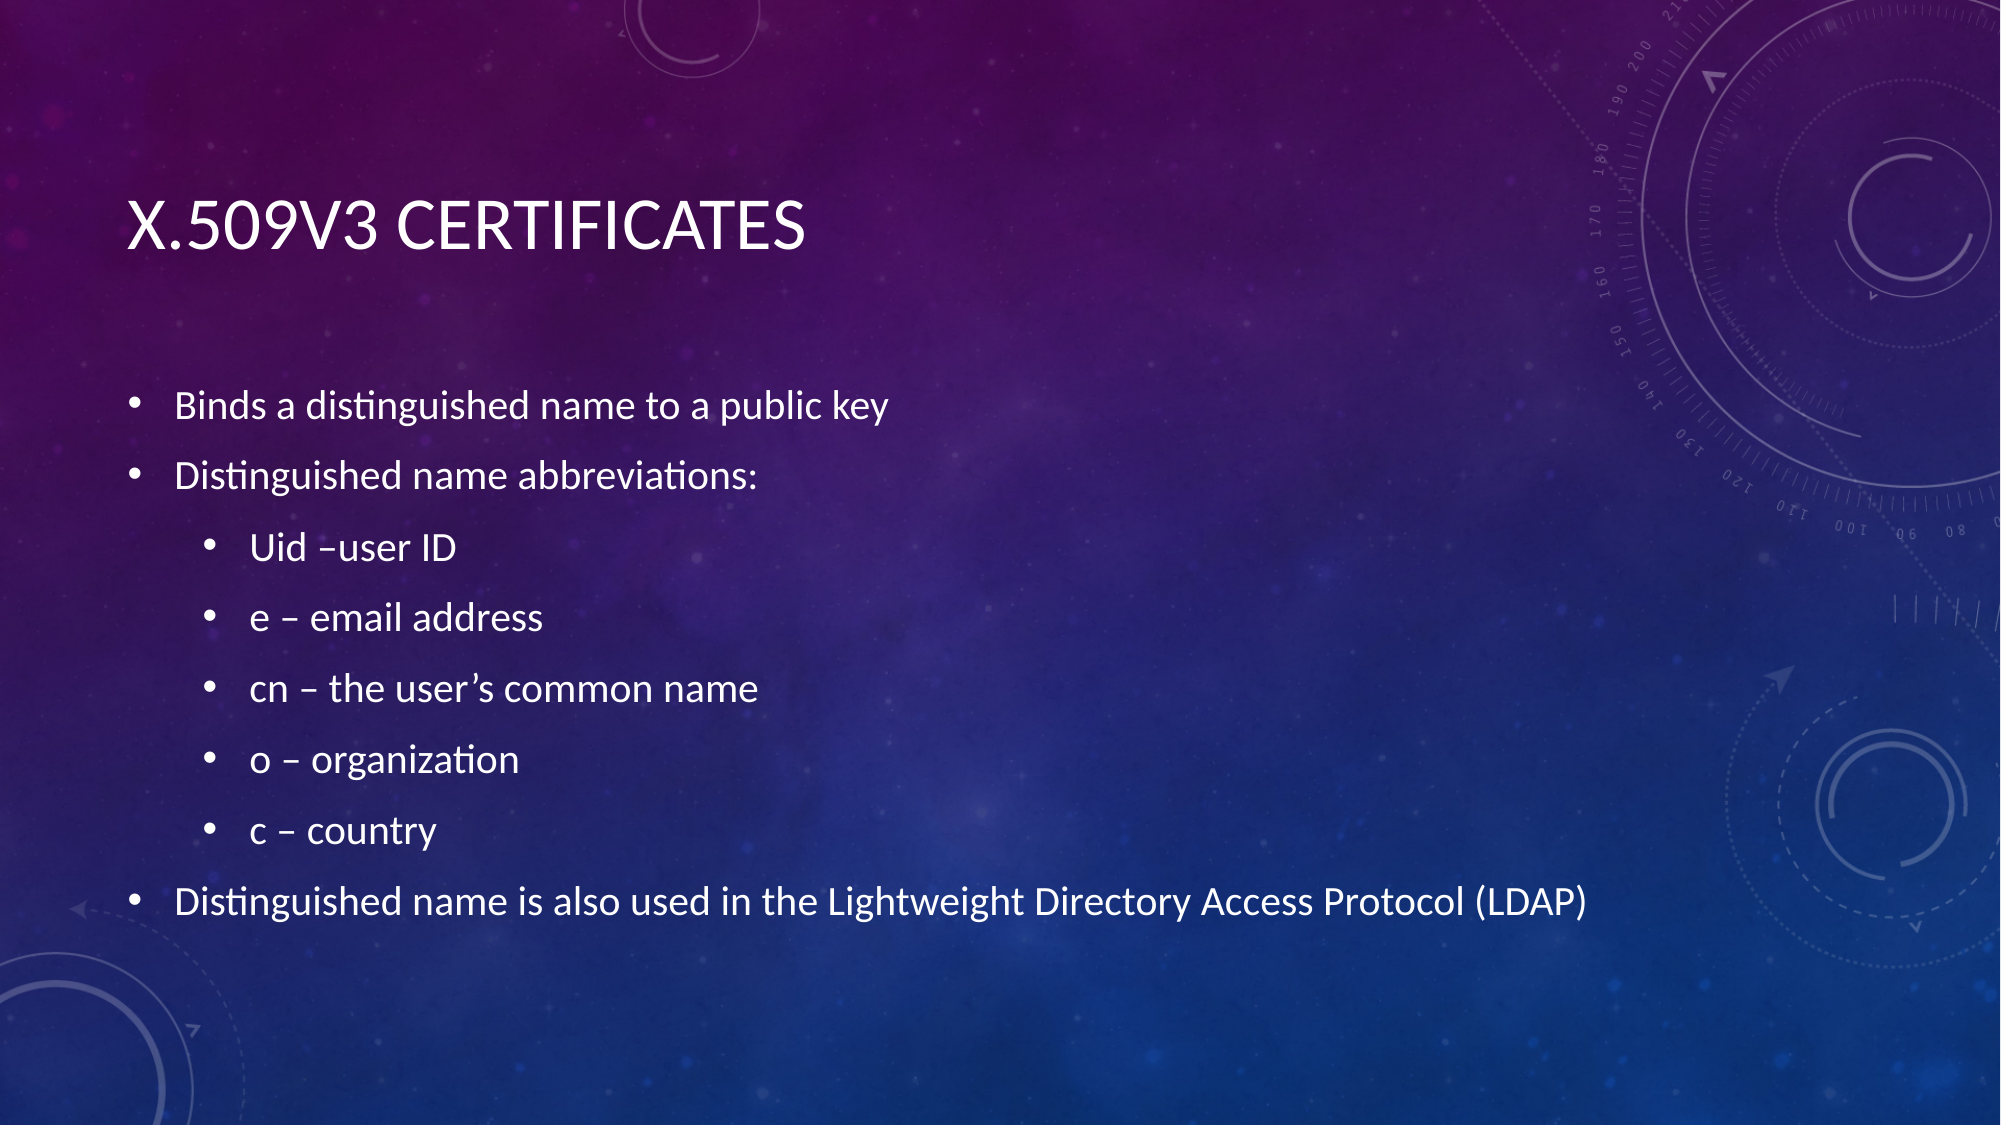

# X.509v3 Certificates
Binds a distinguished name to a public key
Distinguished name abbreviations:
Uid –user ID
e – email address
cn – the user’s common name
o – organization
c – country
Distinguished name is also used in the Lightweight Directory Access Protocol (LDAP)